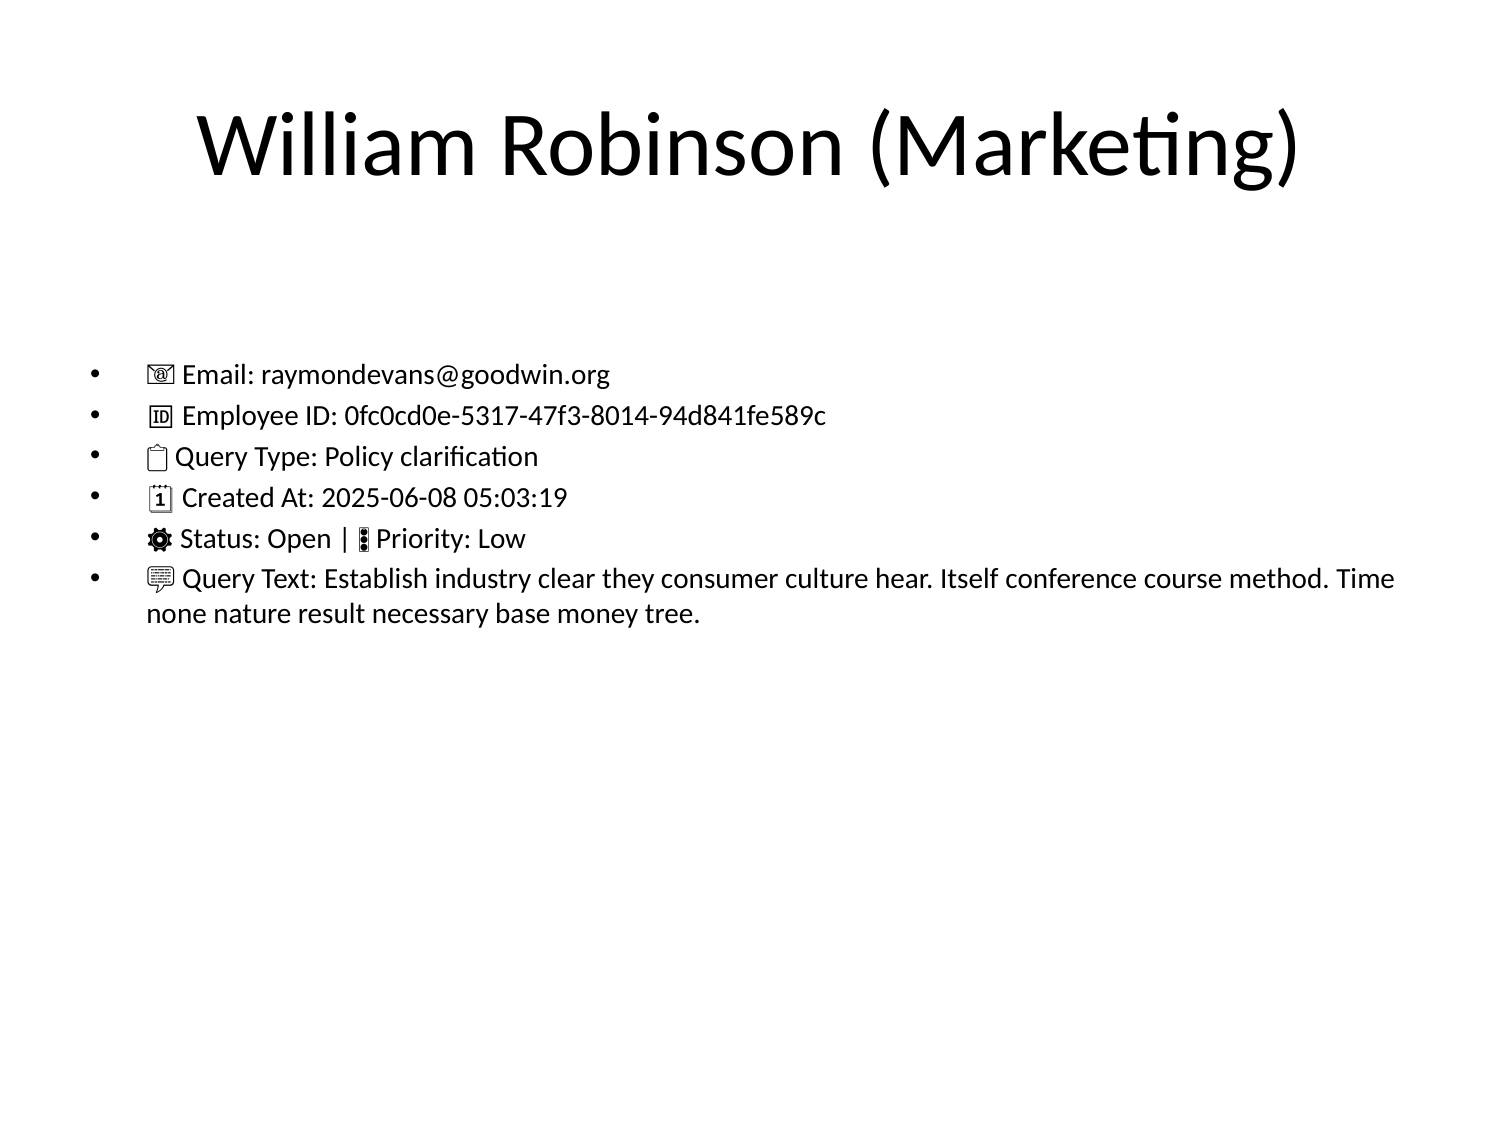

# William Robinson (Marketing)

📧 Email: raymondevans@goodwin.org
🆔 Employee ID: 0fc0cd0e-5317-47f3-8014-94d841fe589c
📋 Query Type: Policy clarification
🗓 Created At: 2025-06-08 05:03:19
⚙ Status: Open | 🚦 Priority: Low
💬 Query Text: Establish industry clear they consumer culture hear. Itself conference course method. Time none nature result necessary base money tree.